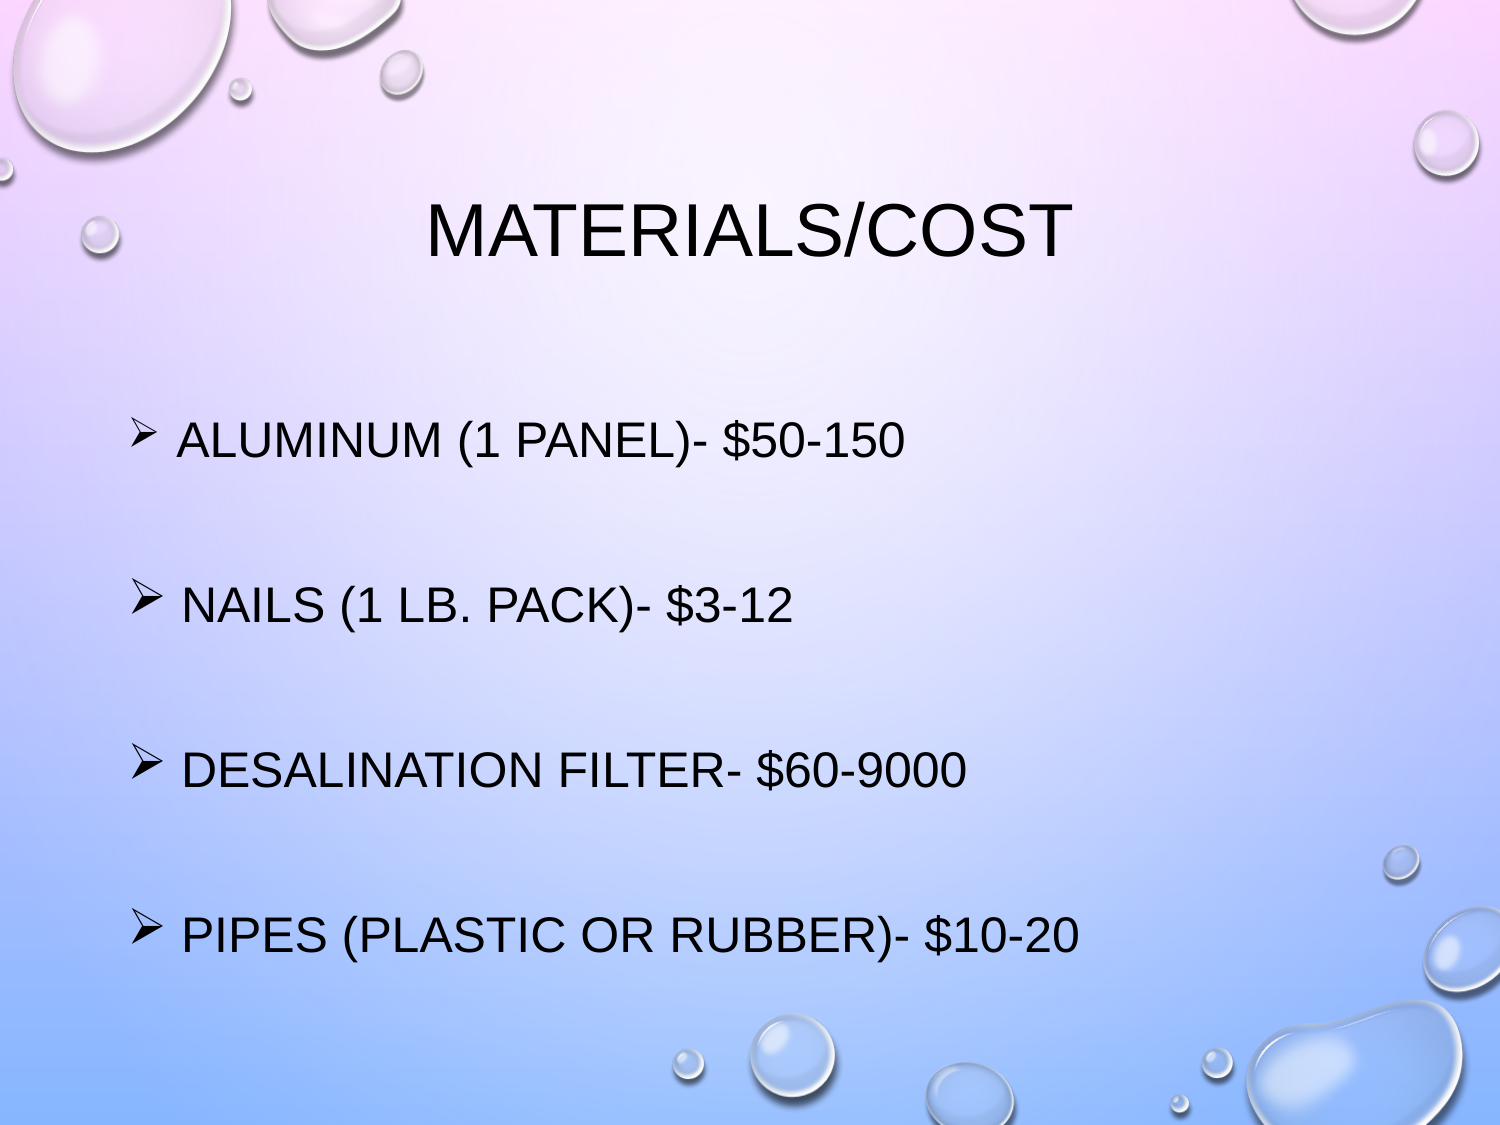

# Materials/Cost
 Aluminum (1 panel)- $50-150
 Nails (1 lb. pack)- $3-12
 Desalination Filter- $60-9000
 Pipes (plastic or rubber)- $10-20